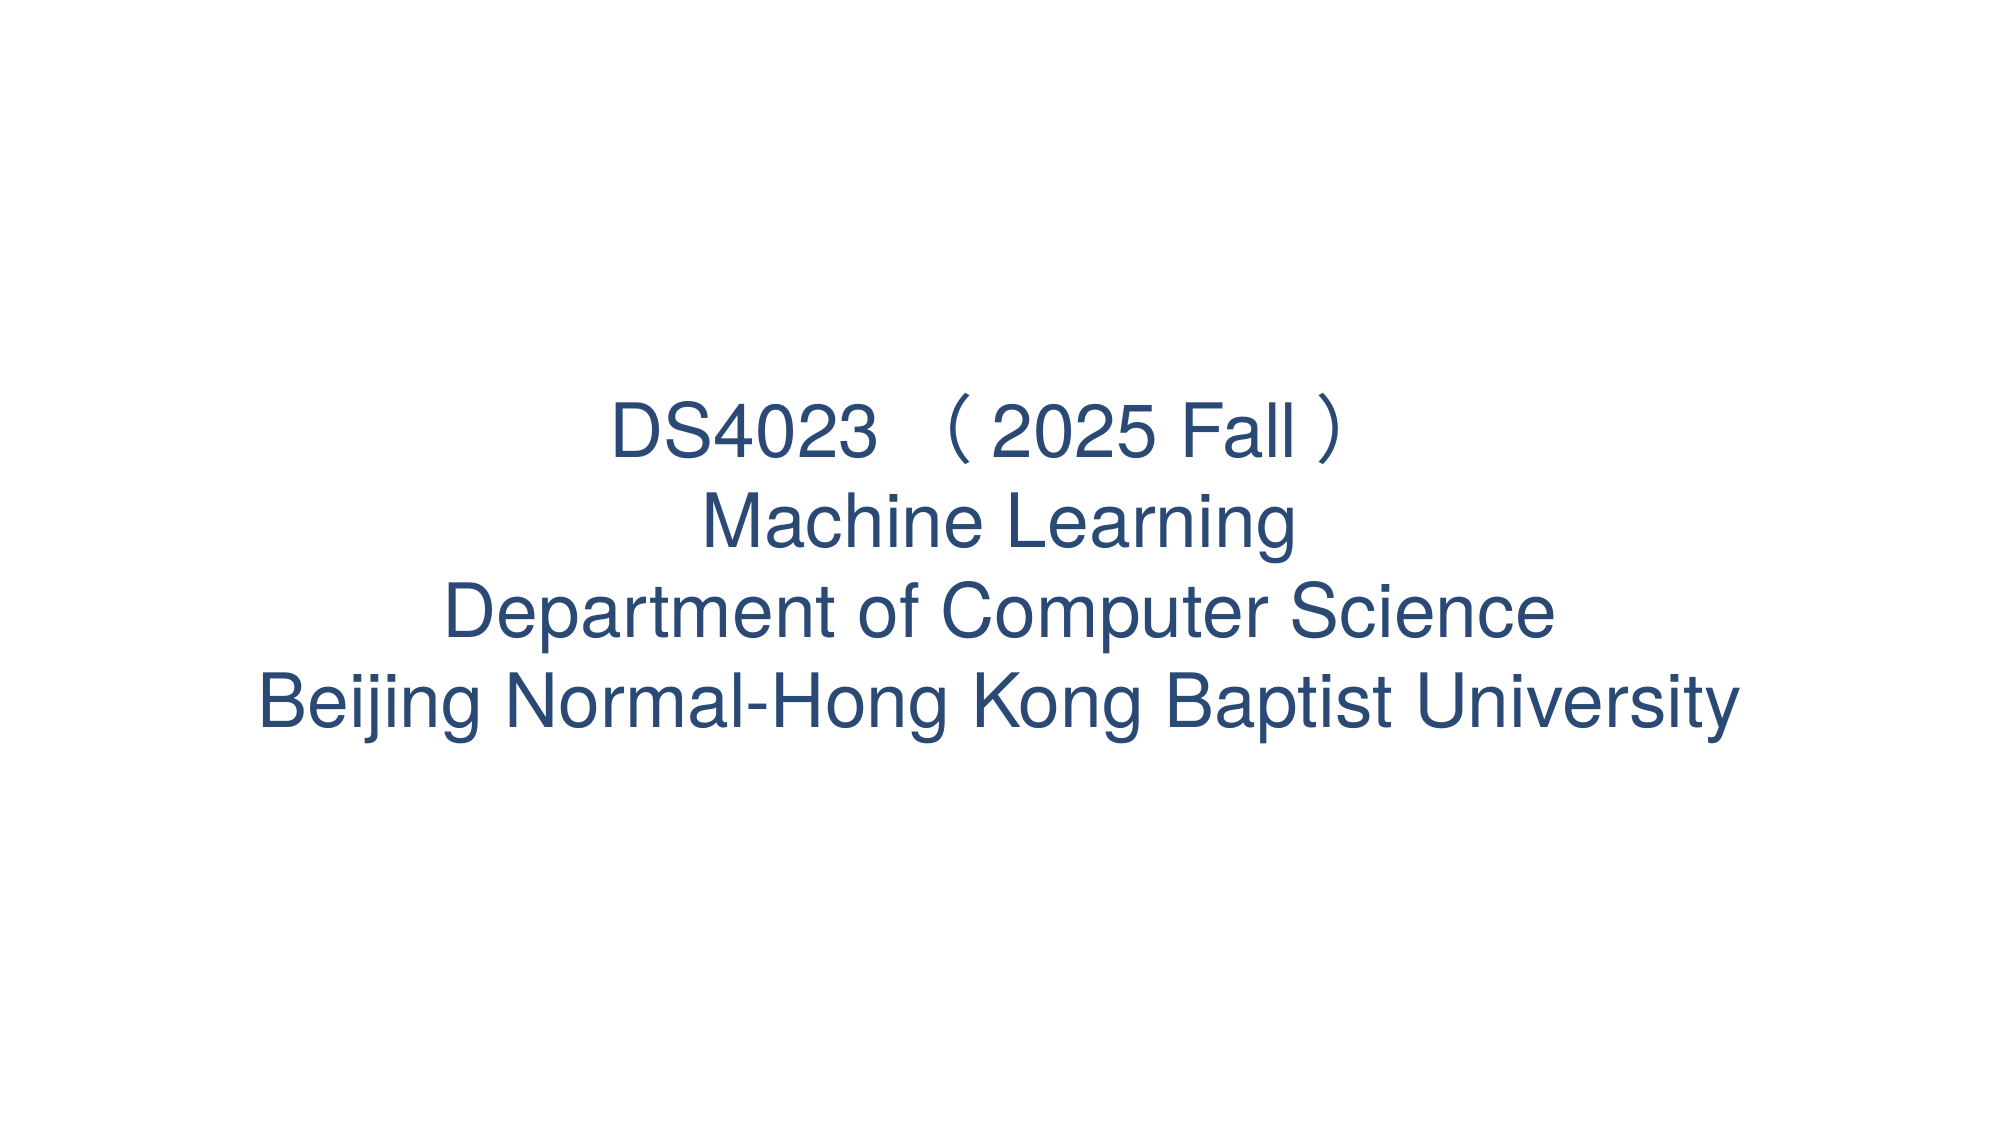

# DS4023（2025 Fall） Machine Learning Department of Computer Science Beijing Normal-Hong Kong Baptist University